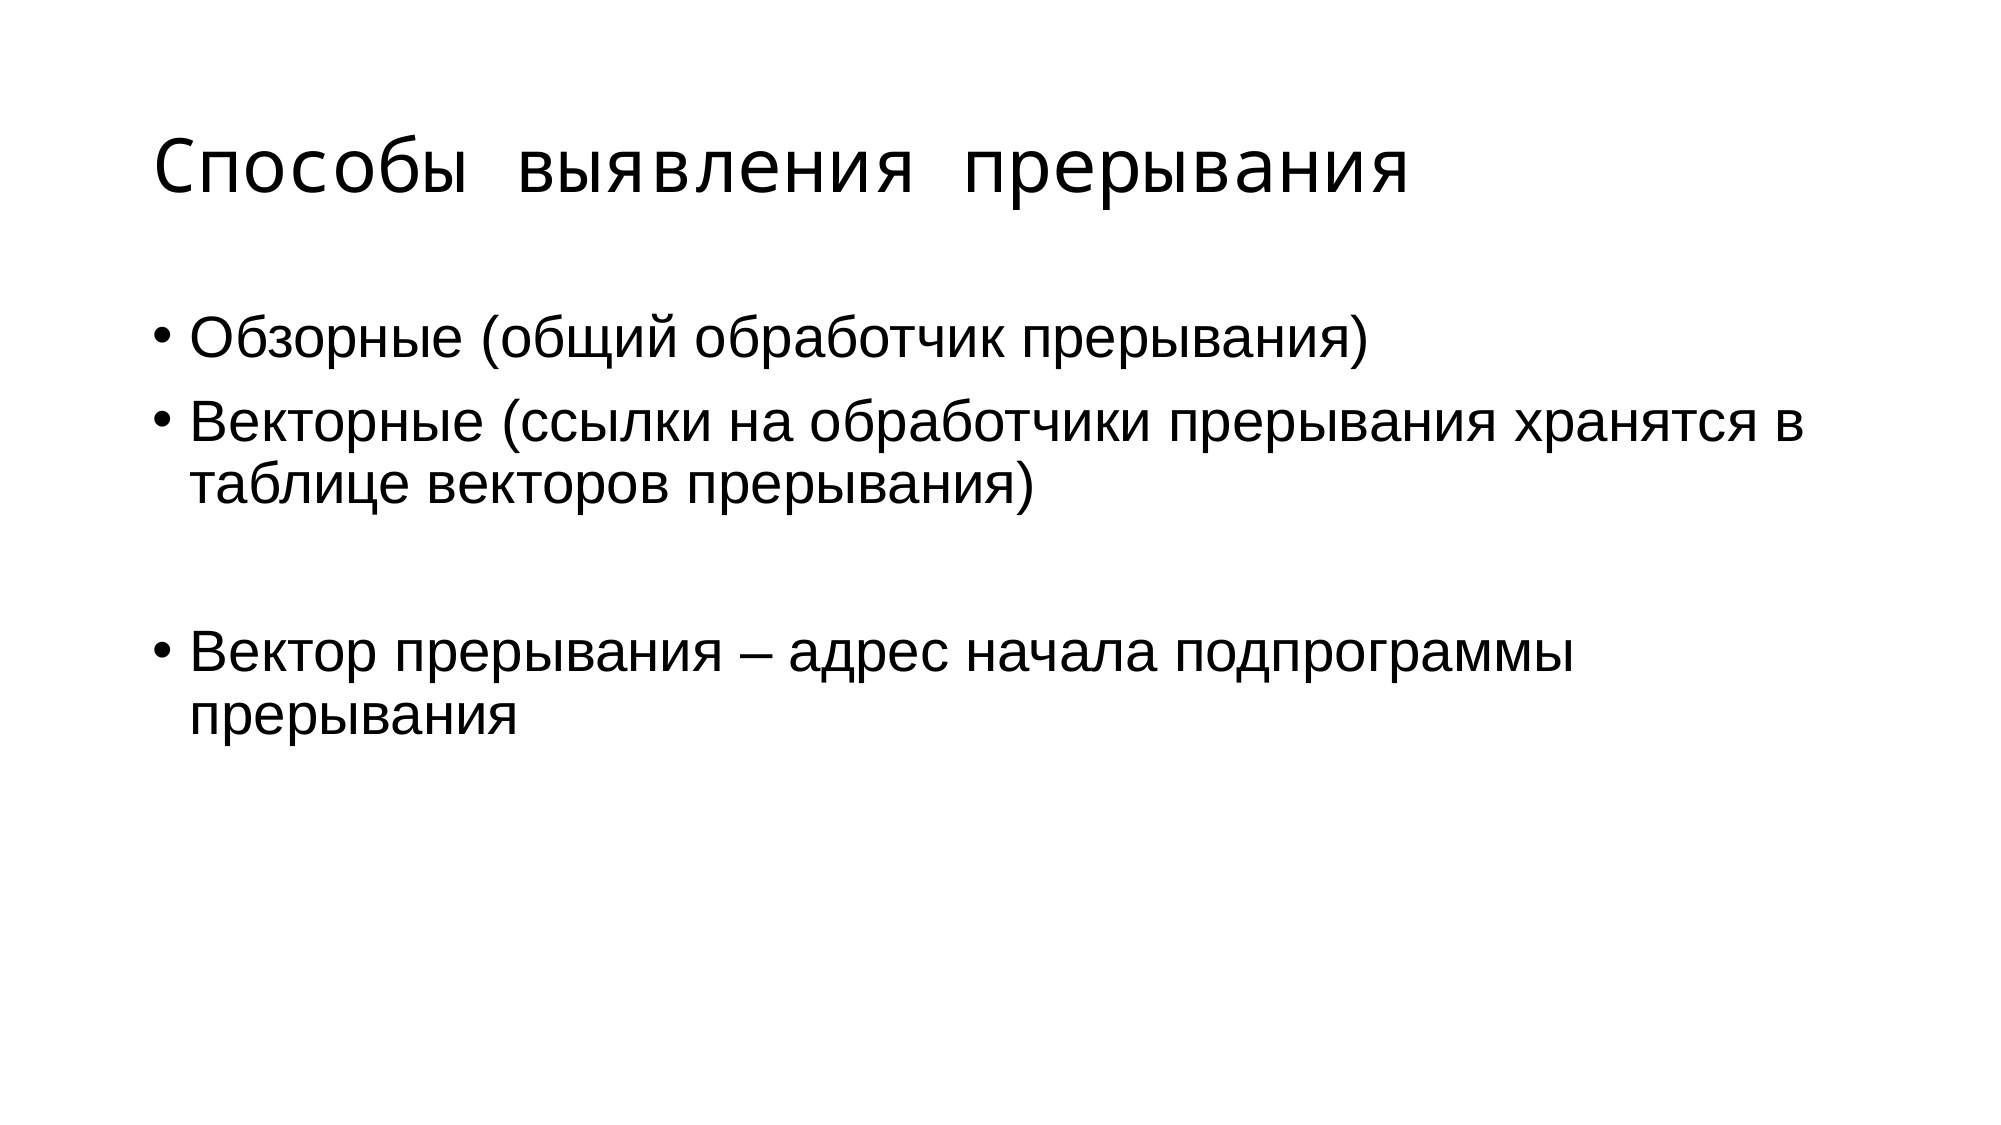

# Способы выявления прерывания
Обзорные (общий обработчик прерывания)
Векторные (ссылки на обработчики прерывания хранятся в таблице векторов прерывания)

Вектор прерывания – адрес начала подпрограммы прерывания